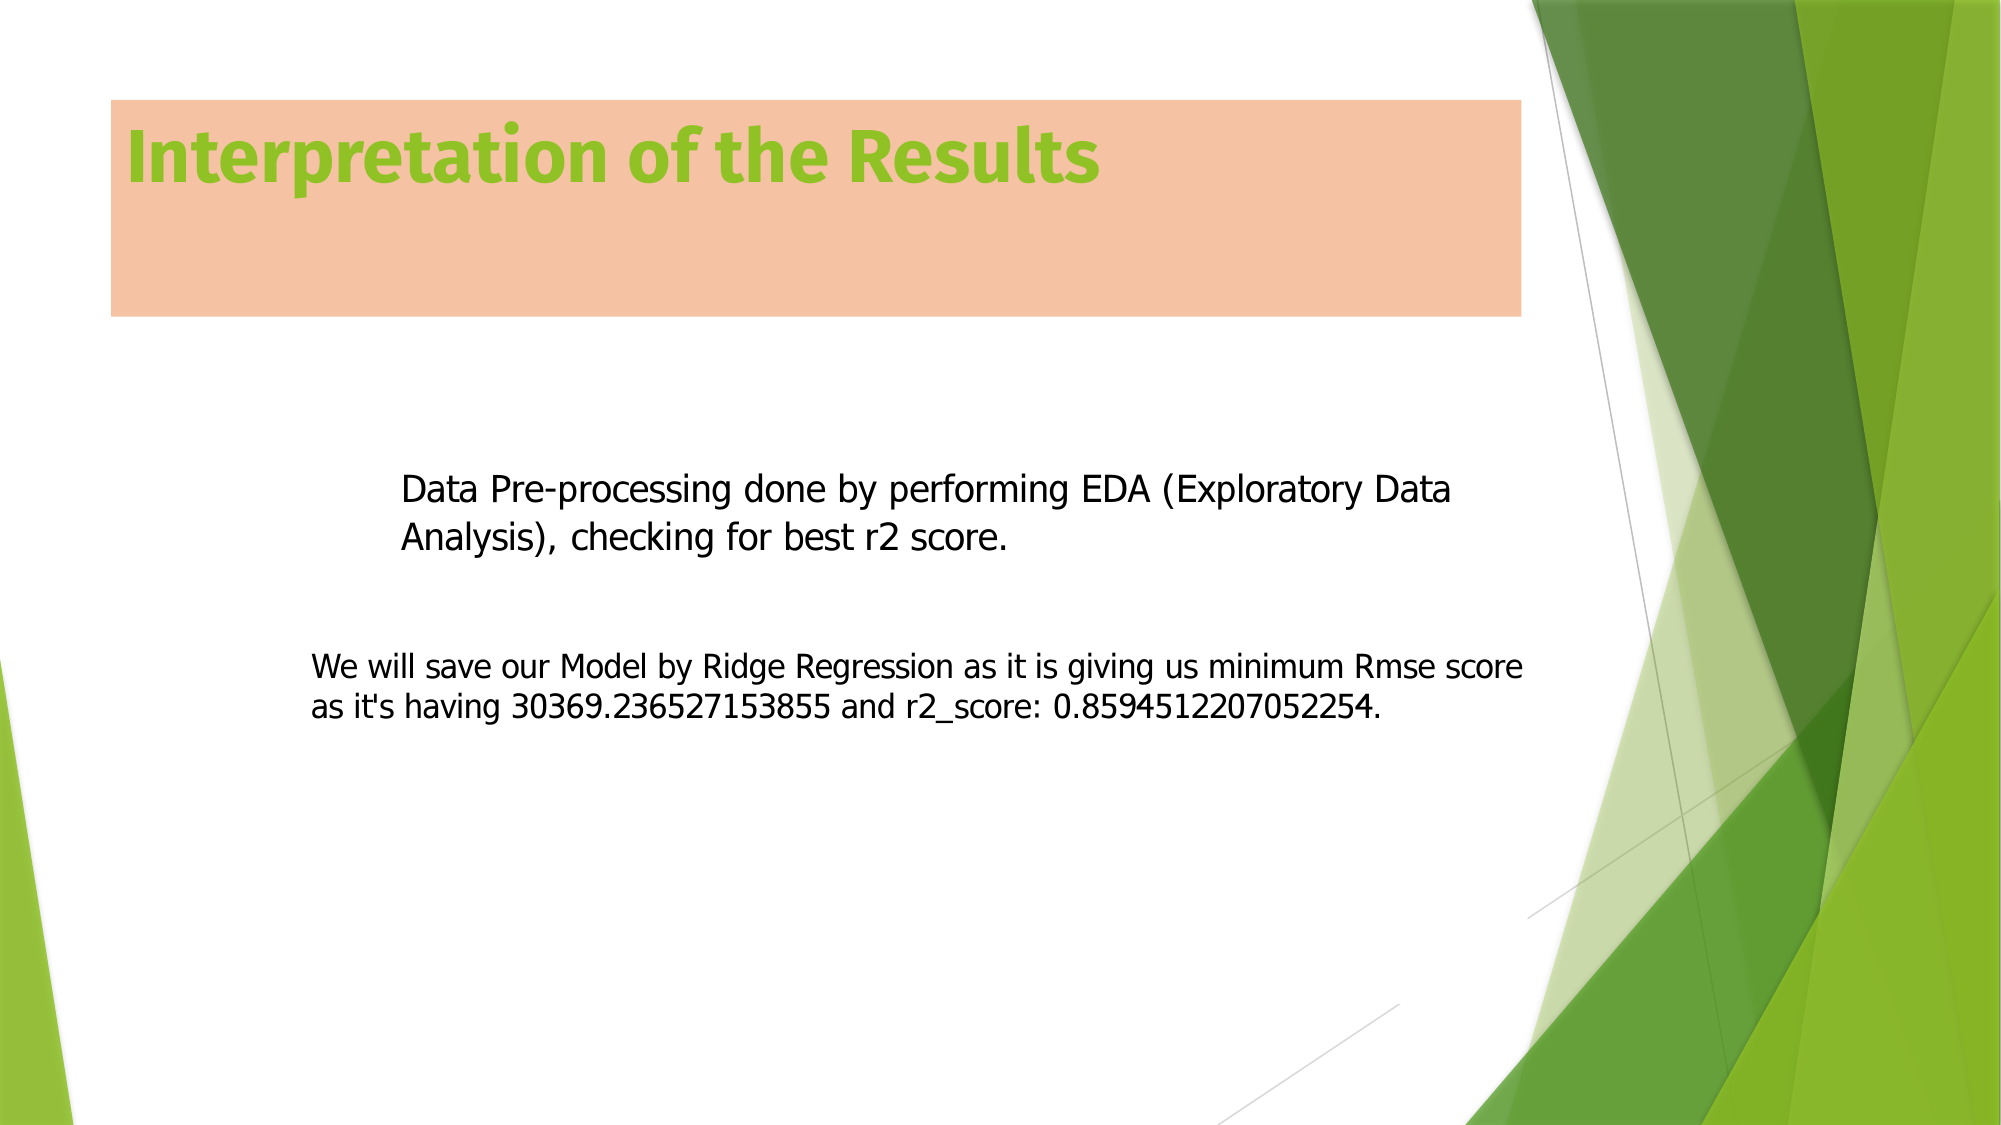

# Interpretation of the Results
Data Pre-processing done by performing EDA (Exploratory Data Analysis), checking for best r2 score.
We will save our Model by Ridge Regression as it is giving us minimum Rmse score as it's having 30369.236527153855 and r2_score: 0.8594512207052254.